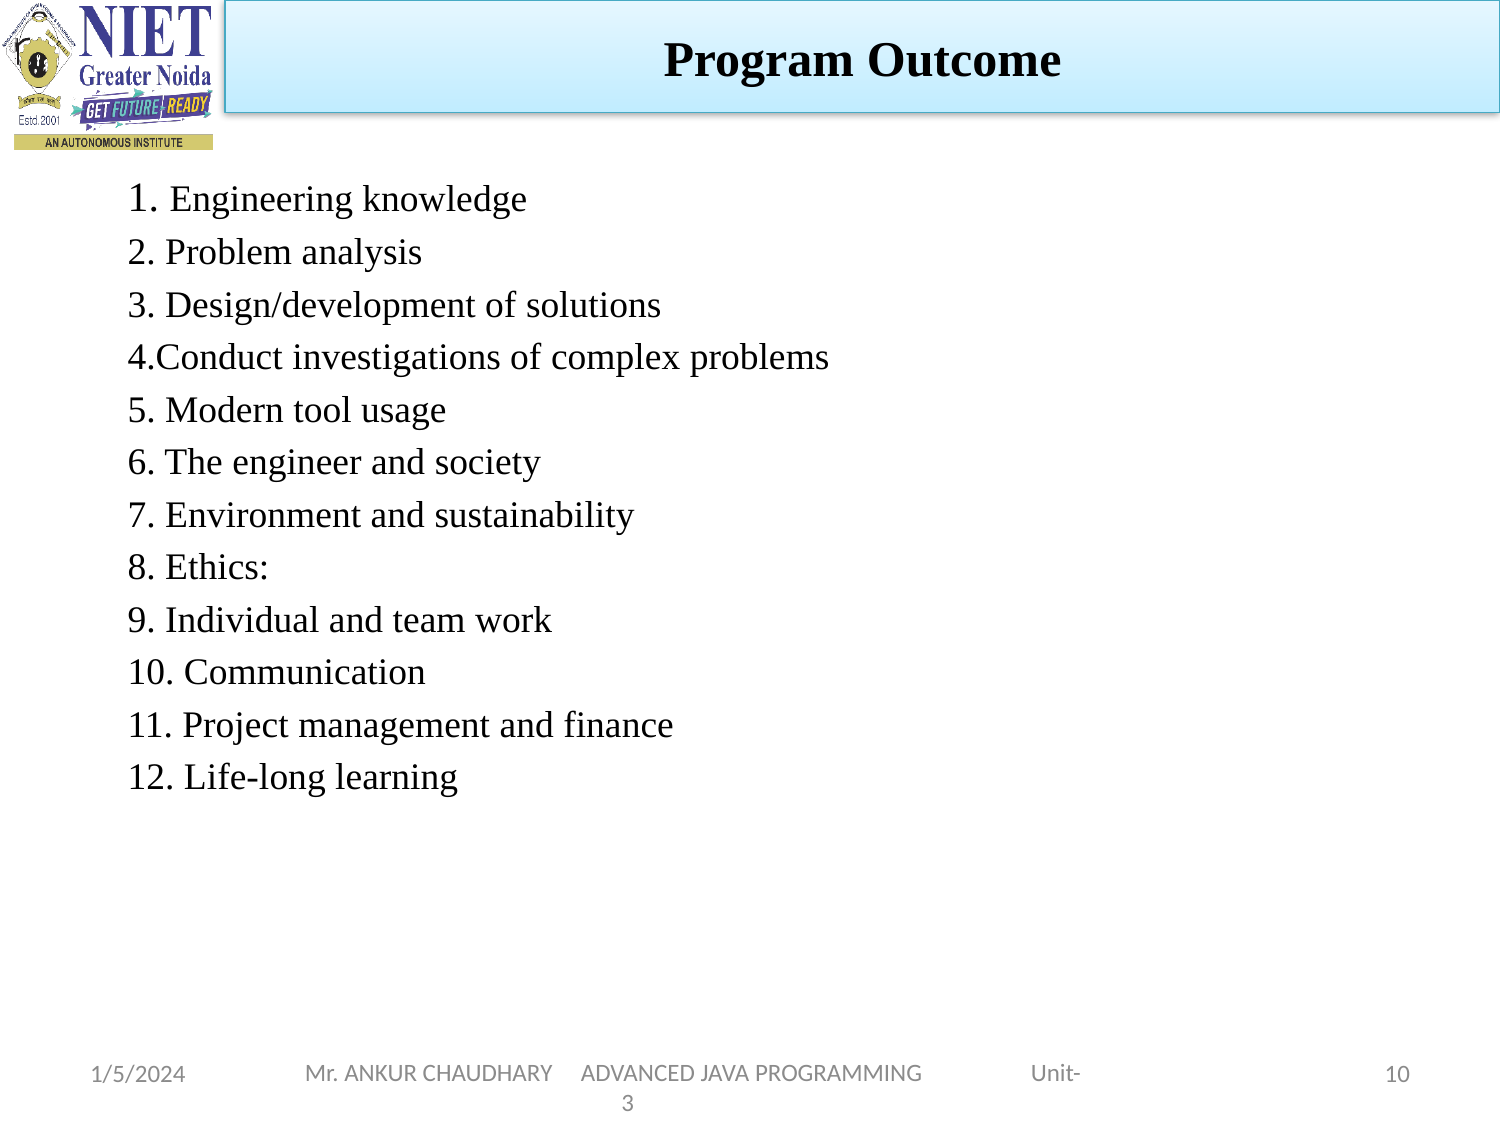

Program Outcome
1. Engineering knowledge
2. Problem analysis
3. Design/development of solutions
4.Conduct investigations of complex problems
5. Modern tool usage
6. The engineer and society
7. Environment and sustainability
8. Ethics:
9. Individual and team work
10. Communication
11. Project management and finance
12. Life-long learning

1/5/2024
10
Mr. ANKUR CHAUDHARY     ADVANCED JAVA PROGRAMMING                   Unit-3